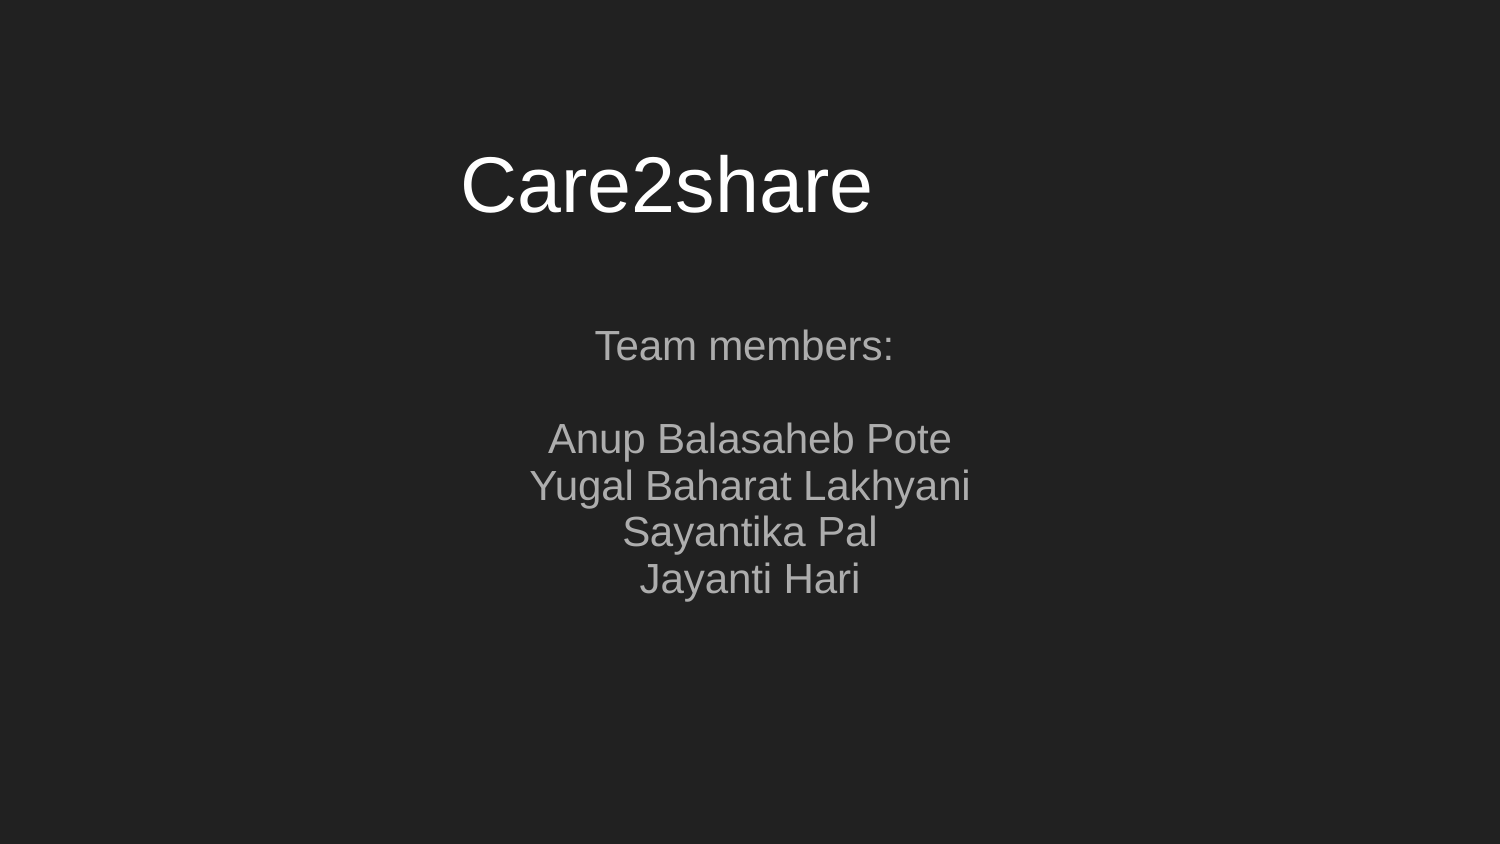

# Care2share
Team members:
Anup Balasaheb Pote
Yugal Baharat Lakhyani
Sayantika Pal
Jayanti Hari